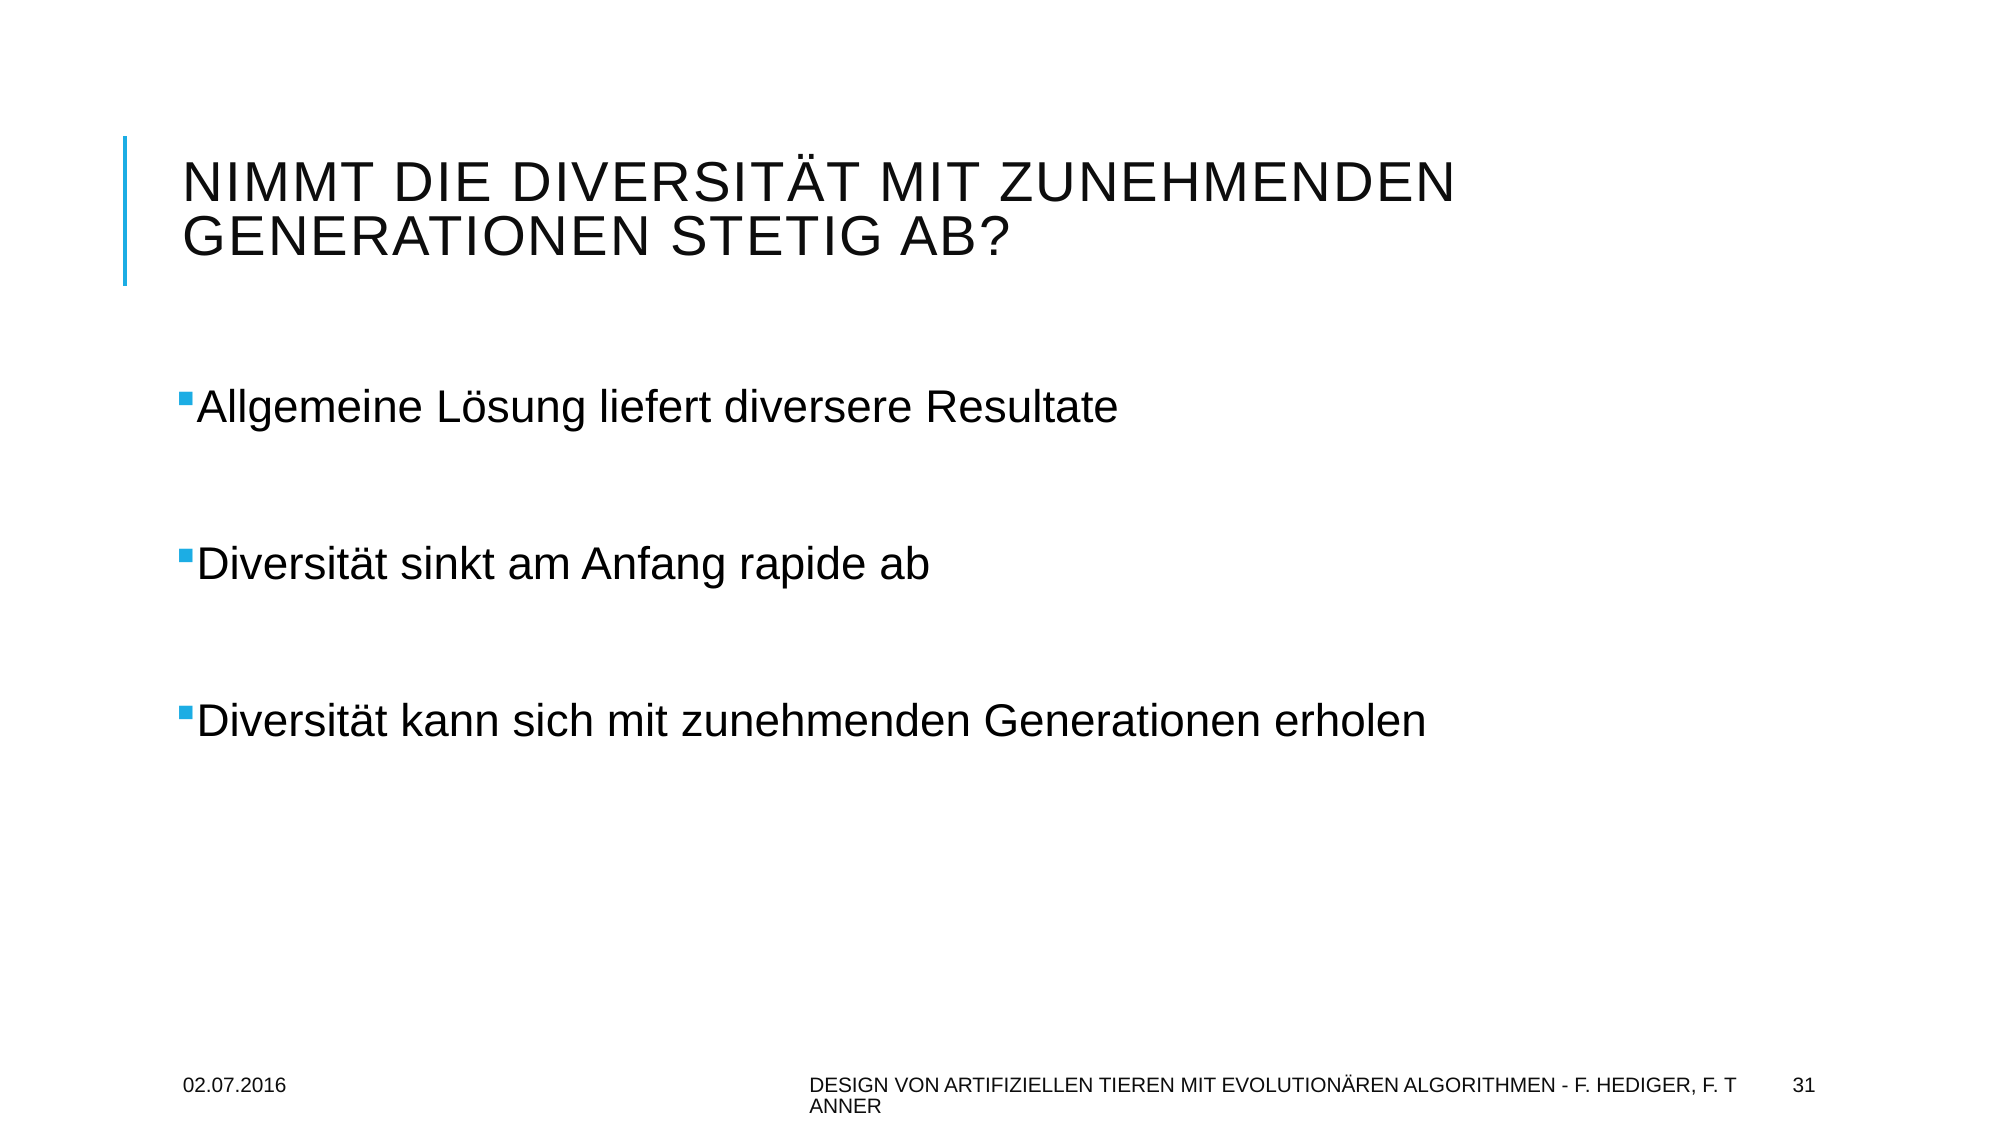

# Nimmt die Diversität mit zunehmenden Generationen stetig ab?
Allgemeine Lösung liefert diversere Resultate

Diversität sinkt am Anfang rapide ab

Diversität kann sich mit zunehmenden Generationen erholen
02.07.2016
Design von artifiziellen Tieren mit evolutionären Algorithmen - F. Hediger, F. Tanner
31